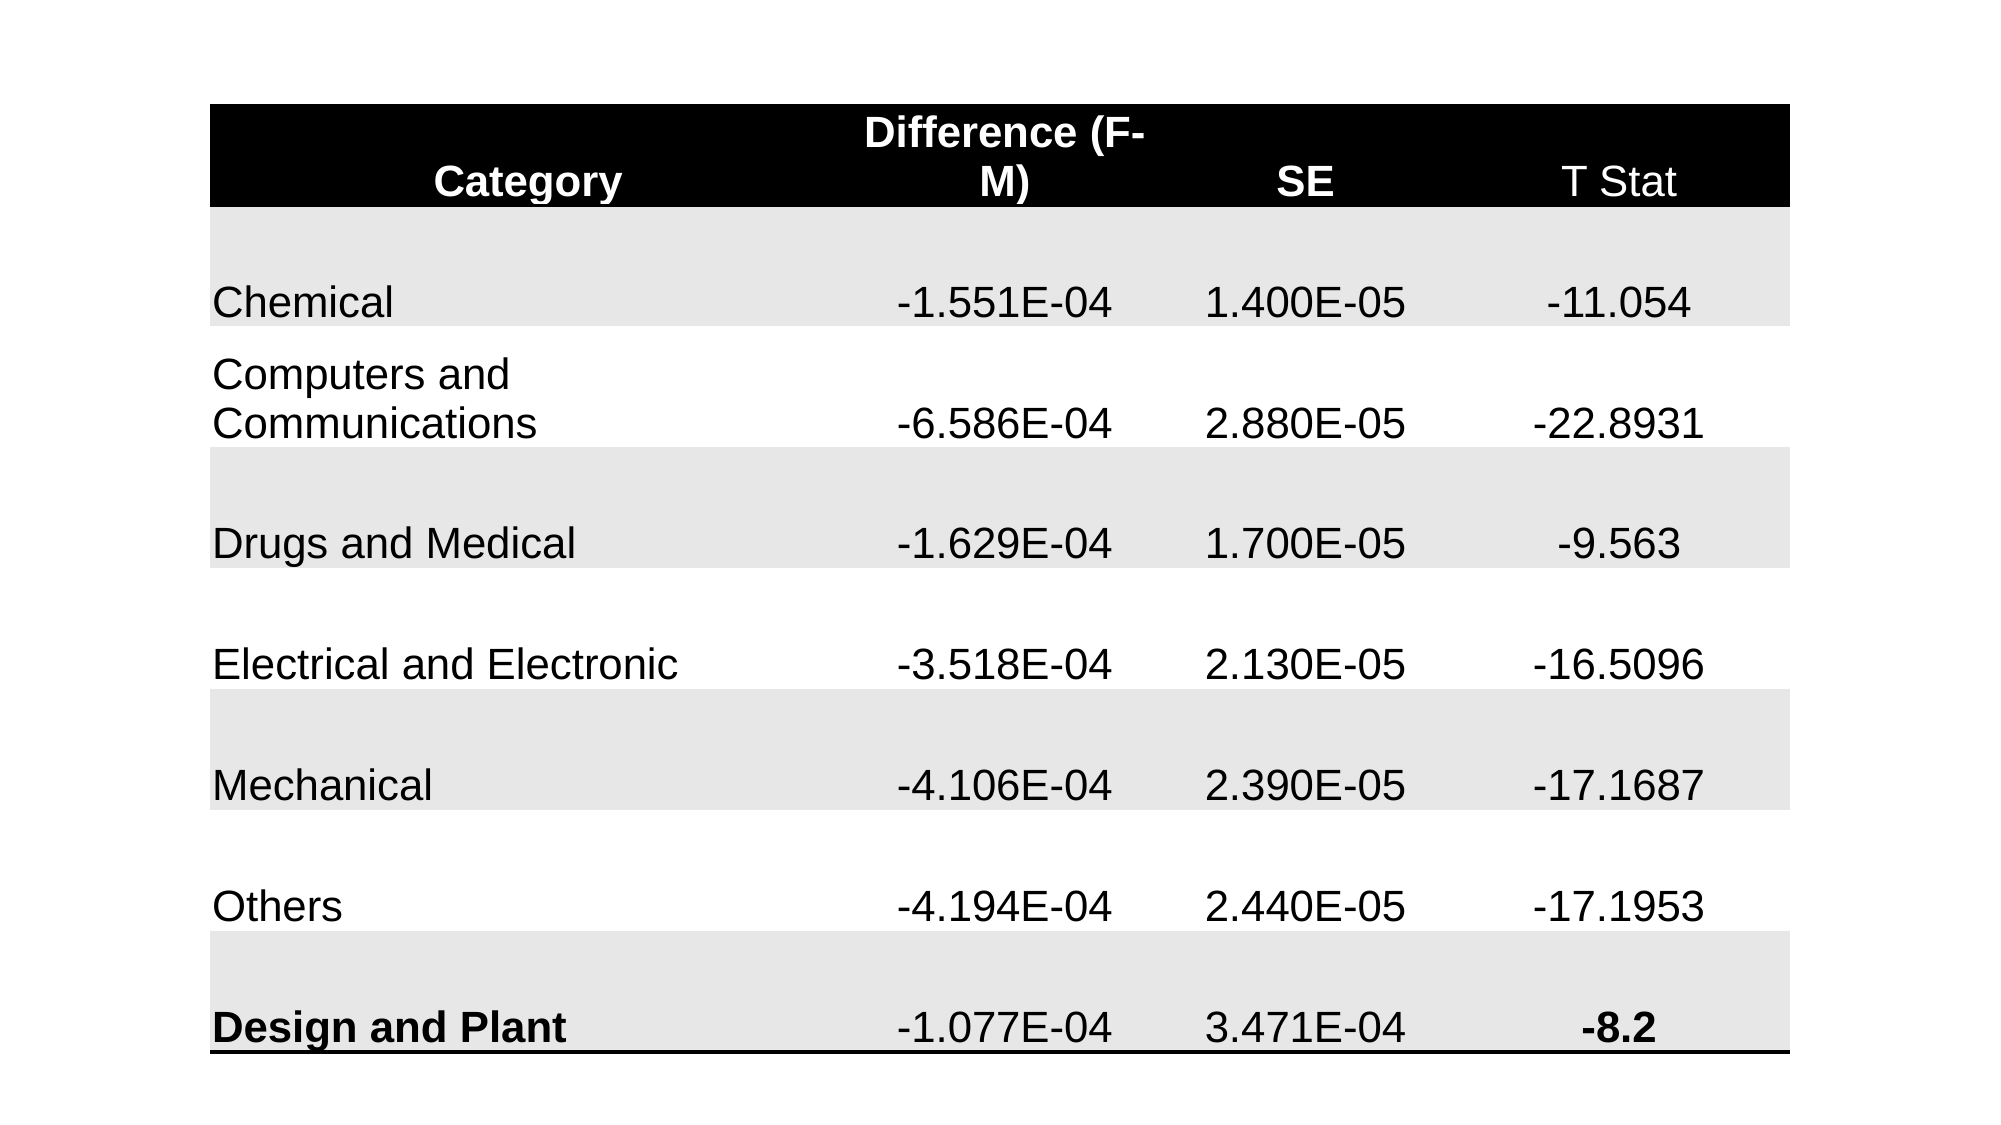

| Category | Difference (F-M) | SE | T Stat |
| --- | --- | --- | --- |
| Chemical | -1.551E-04 | 1.400E-05 | -11.054 |
| Computers and Communications | -6.586E-04 | 2.880E-05 | -22.8931 |
| Drugs and Medical | -1.629E-04 | 1.700E-05 | -9.563 |
| Electrical and Electronic | -3.518E-04 | 2.130E-05 | -16.5096 |
| Mechanical | -4.106E-04 | 2.390E-05 | -17.1687 |
| Others | -4.194E-04 | 2.440E-05 | -17.1953 |
| Design and Plant | -1.077E-04 | 3.471E-04 | -8.2 |